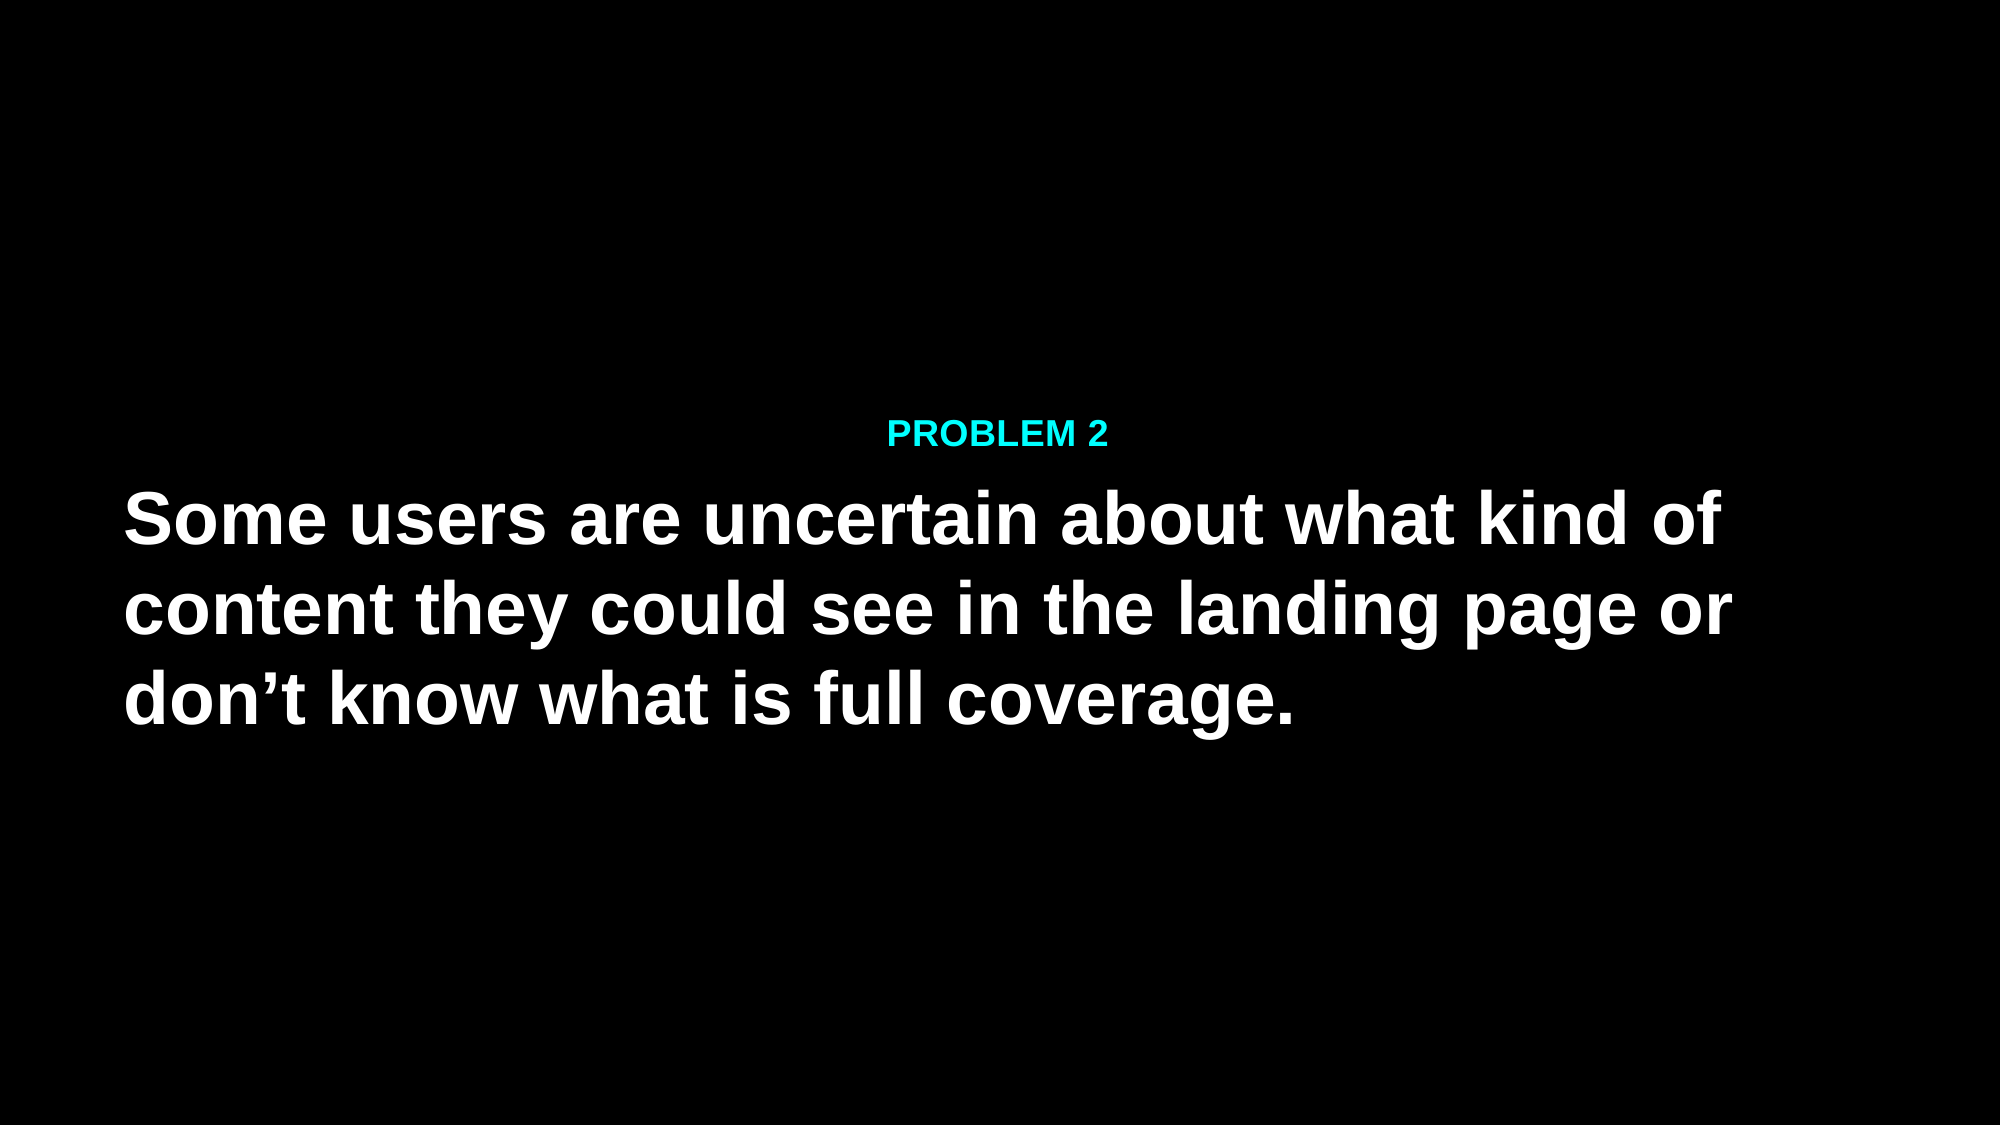

Problem 2
Some users are uncertain about what kind of content they could see in the landing page or don’t know what is full coverage.